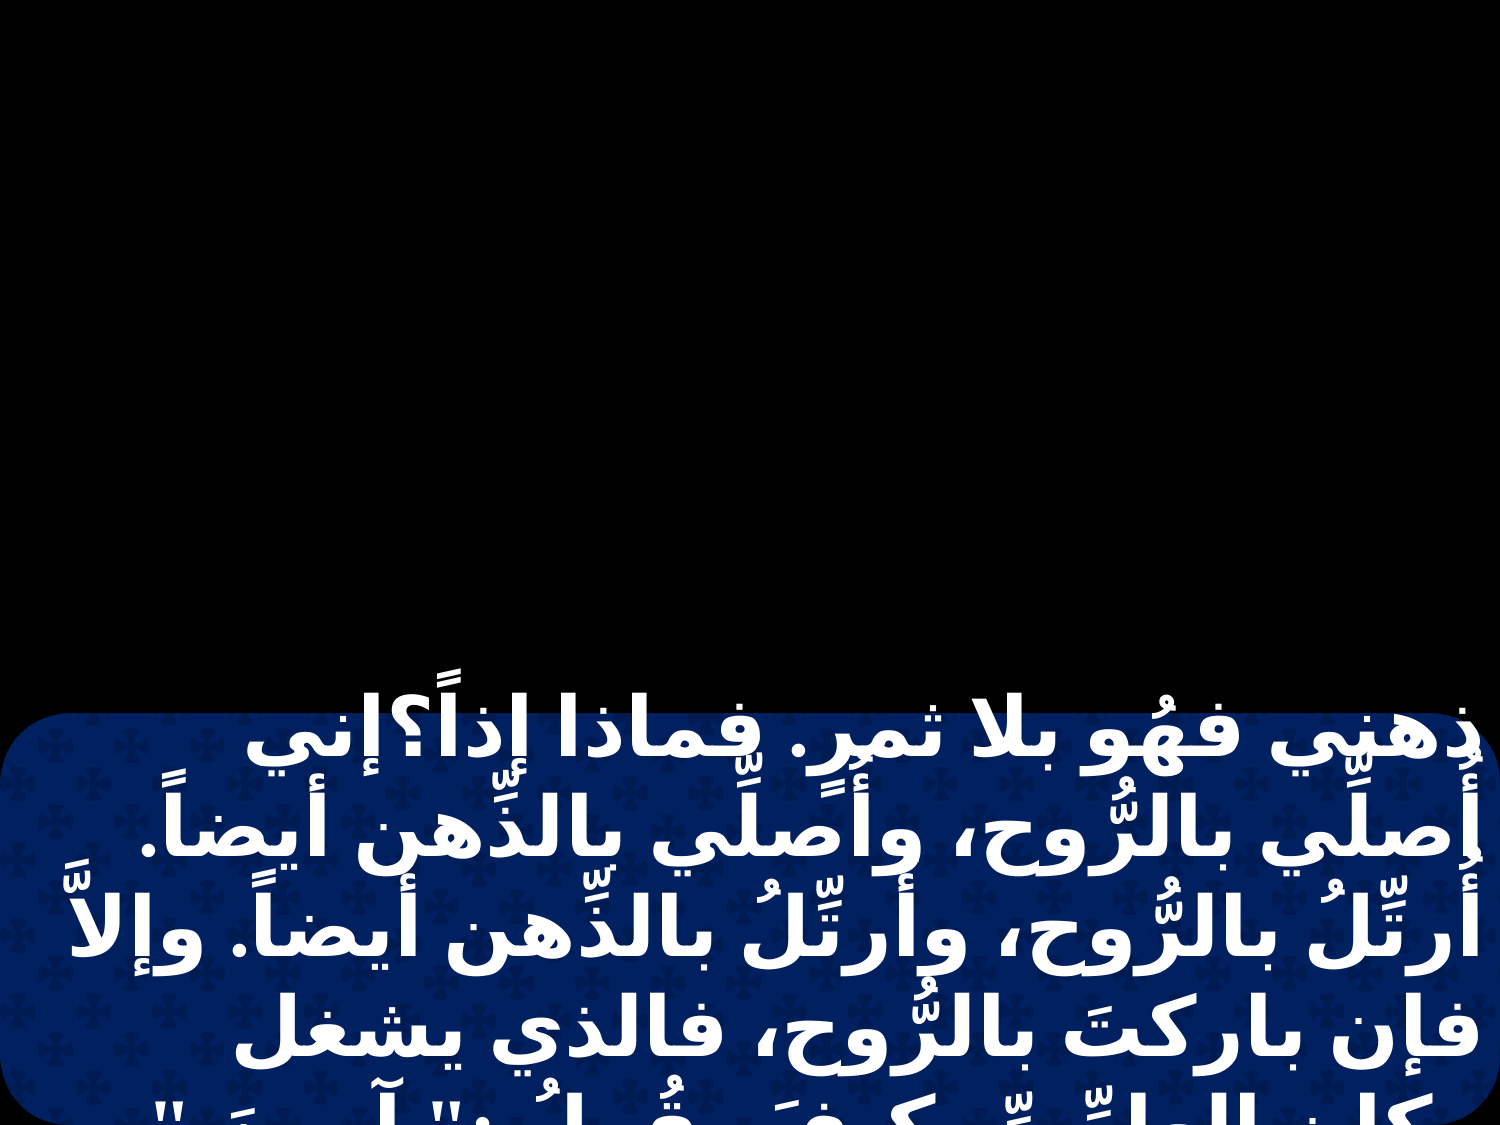

ذهني فهُو بلا ثمرٍ. فماذا إذاً؟إني أُصلِّي بالرُّوح، وأُصلِّي بالذِّهن أيضاً. أُرتِّلُ بالرُّوح، وأُرتِّلُ بالذِّهن أيضاً. وإلاَّ فإن باركتَ بالرُّوح، فالذي يشغل مكان العامِّيِّ، كيفَ يقُولُ :" آمِينَ " عِندَ